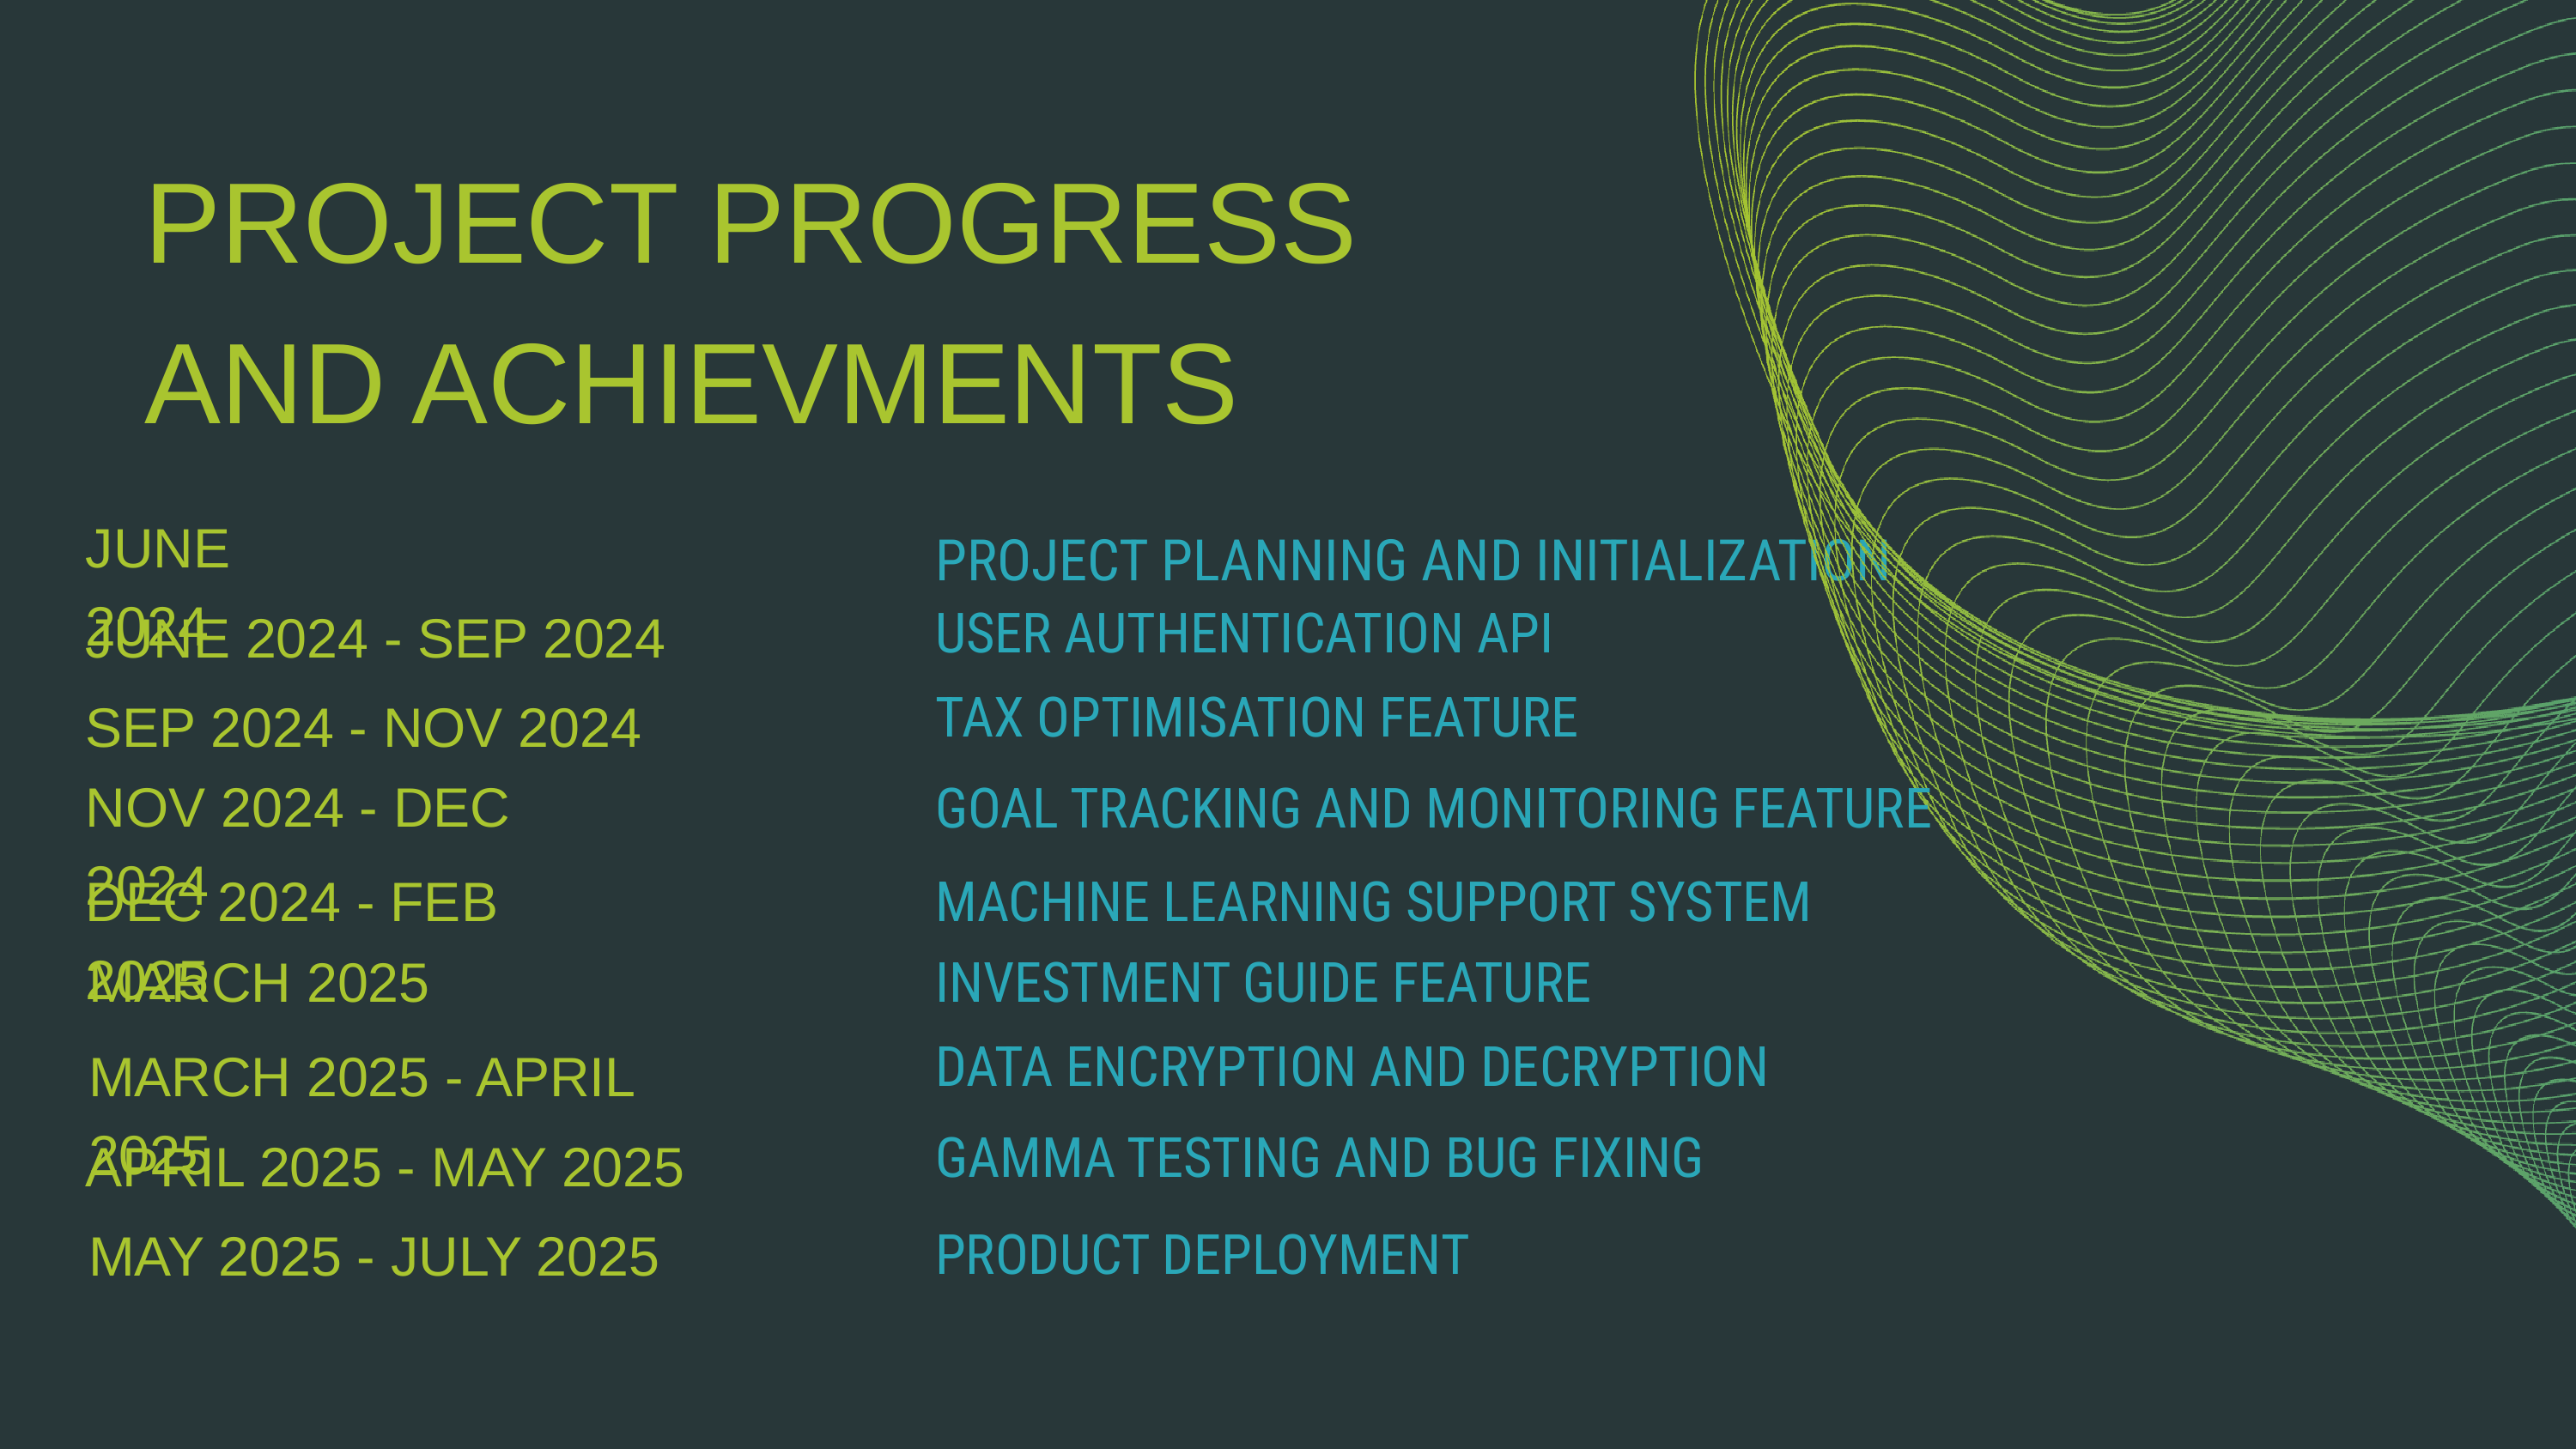

PROJECT PROGRESS AND ACHIEVMENTS
JUNE  2024
PROJECT PLANNING AND INITIALIZATION
USER AUTHENTICATION API
JUNE 2024 - SEP 2024
TAX OPTIMISATION FEATURE
SEP 2024 - NOV 2024
GOAL TRACKING AND MONITORING FEATURE
NOV 2024 - DEC 2024
MACHINE LEARNING SUPPORT SYSTEM
DEC 2024 - FEB 2025
INVESTMENT GUIDE FEATURE
MARCH 2025
DATA ENCRYPTION AND DECRYPTION
MARCH 2025 - APRIL 2025
GAMMA TESTING AND BUG FIXING
APRIL 2025 - MAY 2025
PRODUCT DEPLOYMENT
MAY 2025 - JULY 2025